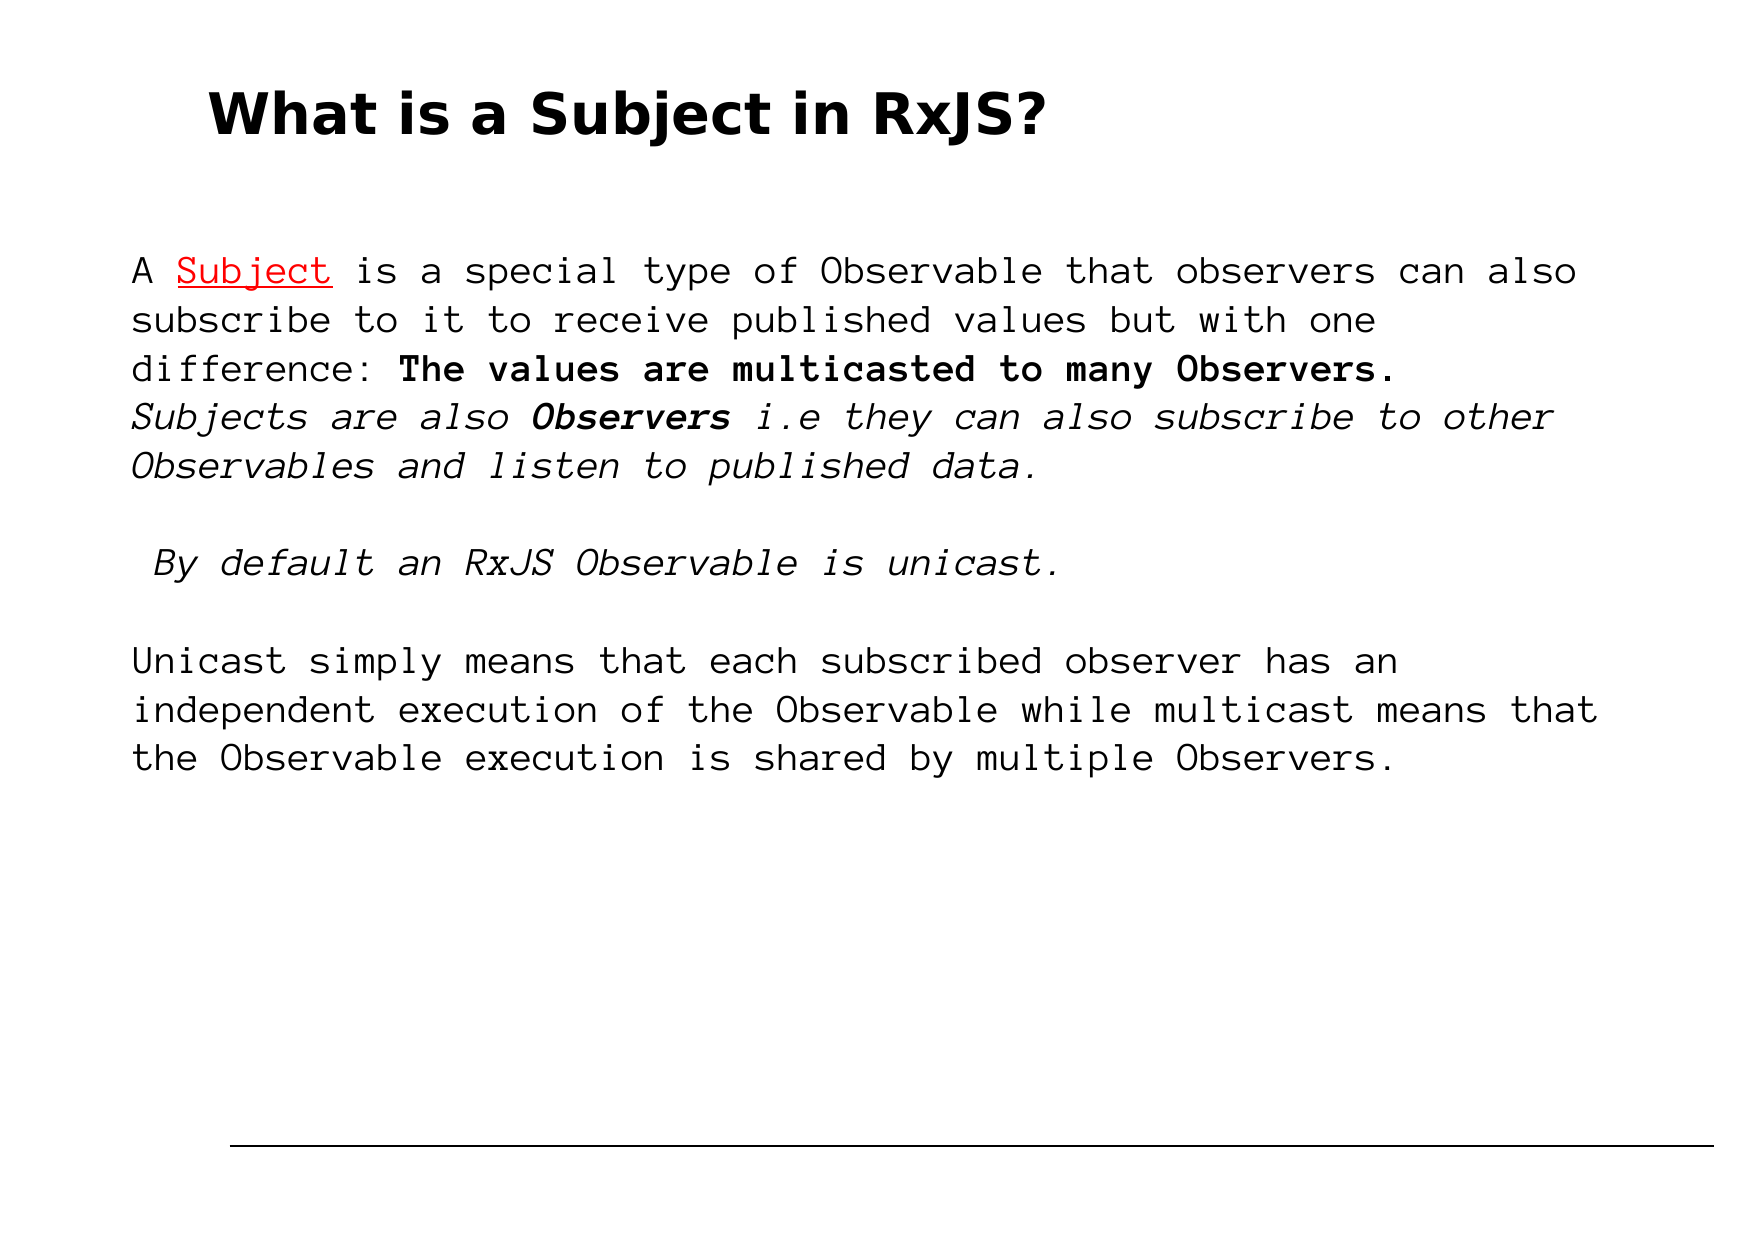

# What is a Subject in RxJS?

A Subject is a special type of Observable that observers can also subscribe to it to receive published values but with one difference: The values are multicasted to many Observers.
Subjects are also Observers i.e they can also subscribe to other Observables and listen to published data.
 By default an RxJS Observable is unicast.
Unicast simply means that each subscribed observer has an independent execution of the Observable while multicast means that the Observable execution is shared by multiple Observers.